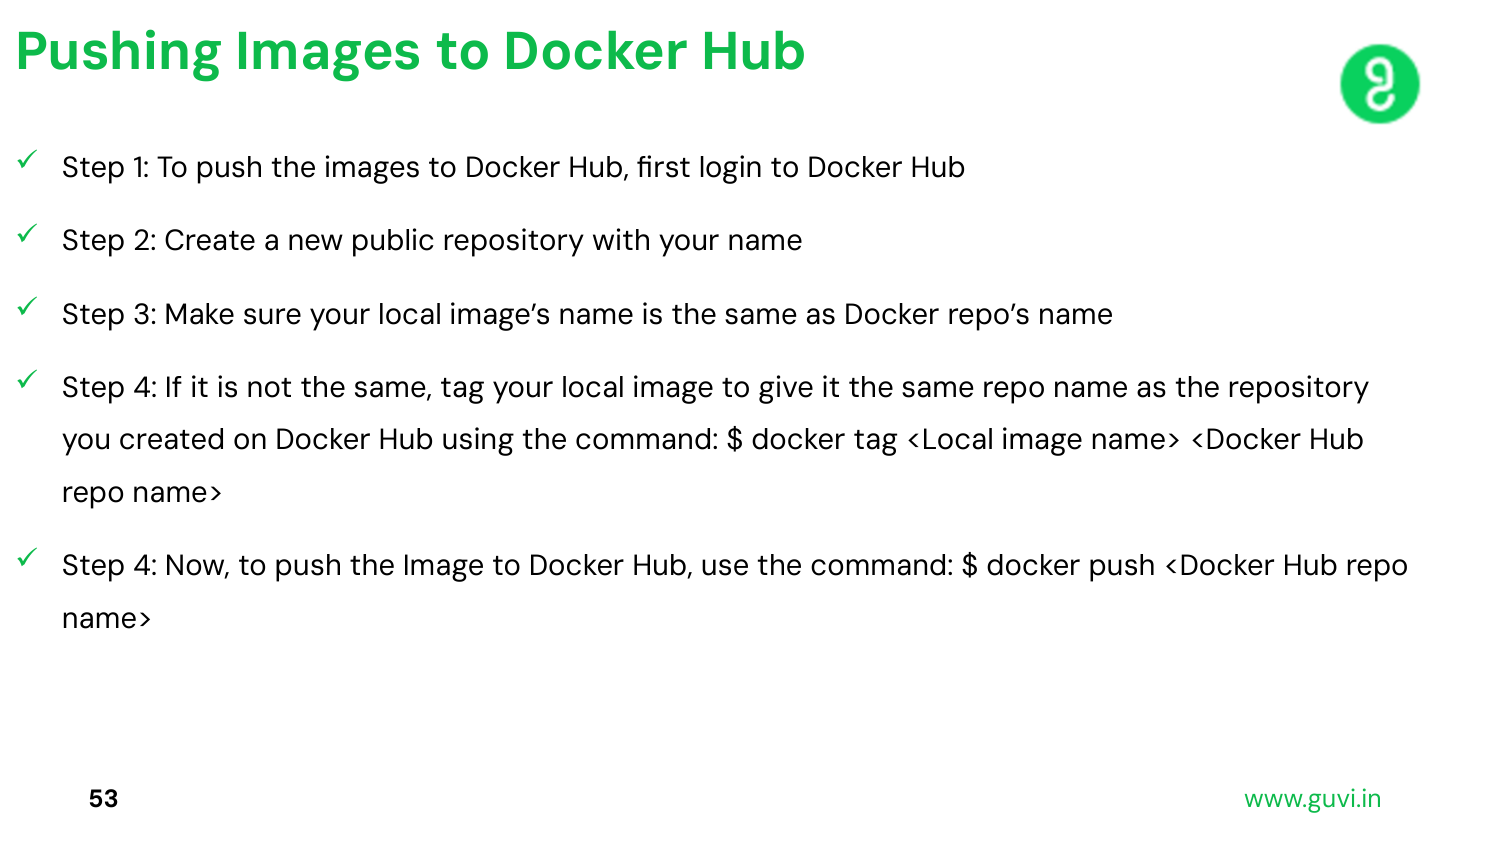

Pushing Images to Docker Hub
Step 1: To push the images to Docker Hub, first login to Docker Hub
Step 2: Create a new public repository with your name
Step 3: Make sure your local image’s name is the same as Docker repo’s name
Step 4: If it is not the same, tag your local image to give it the same repo name as the repository you created on Docker Hub using the command: $ docker tag <Local image name> <Docker Hub repo name>
Step 4: Now, to push the Image to Docker Hub, use the command: $ docker push <Docker Hub repo name>
53
www.guvi.in